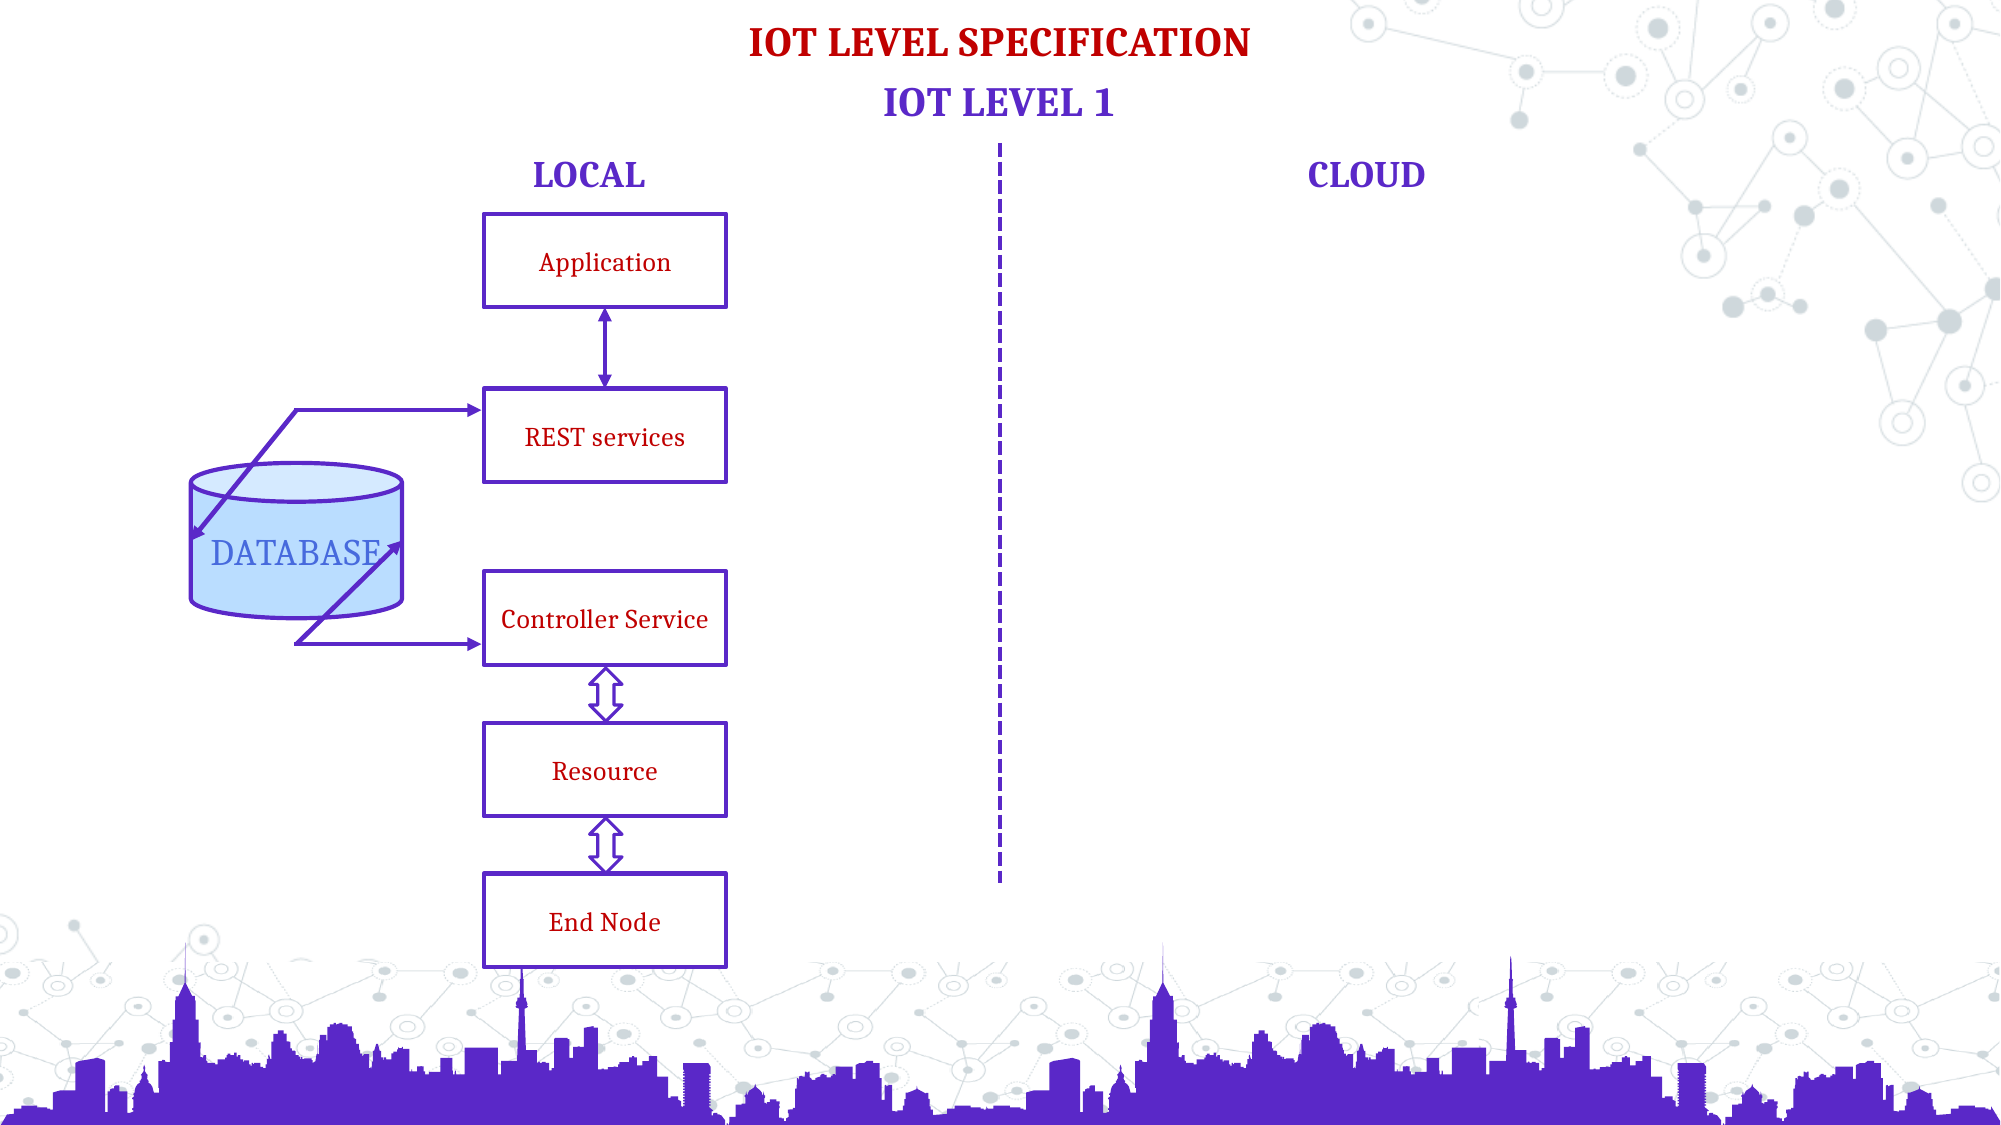

IOT LEVEL SPECIFICATION
IOT LEVEL 1
LOCAL
CLOUD
Application
REST services
DATABASE
Controller Service

Resource

End Node